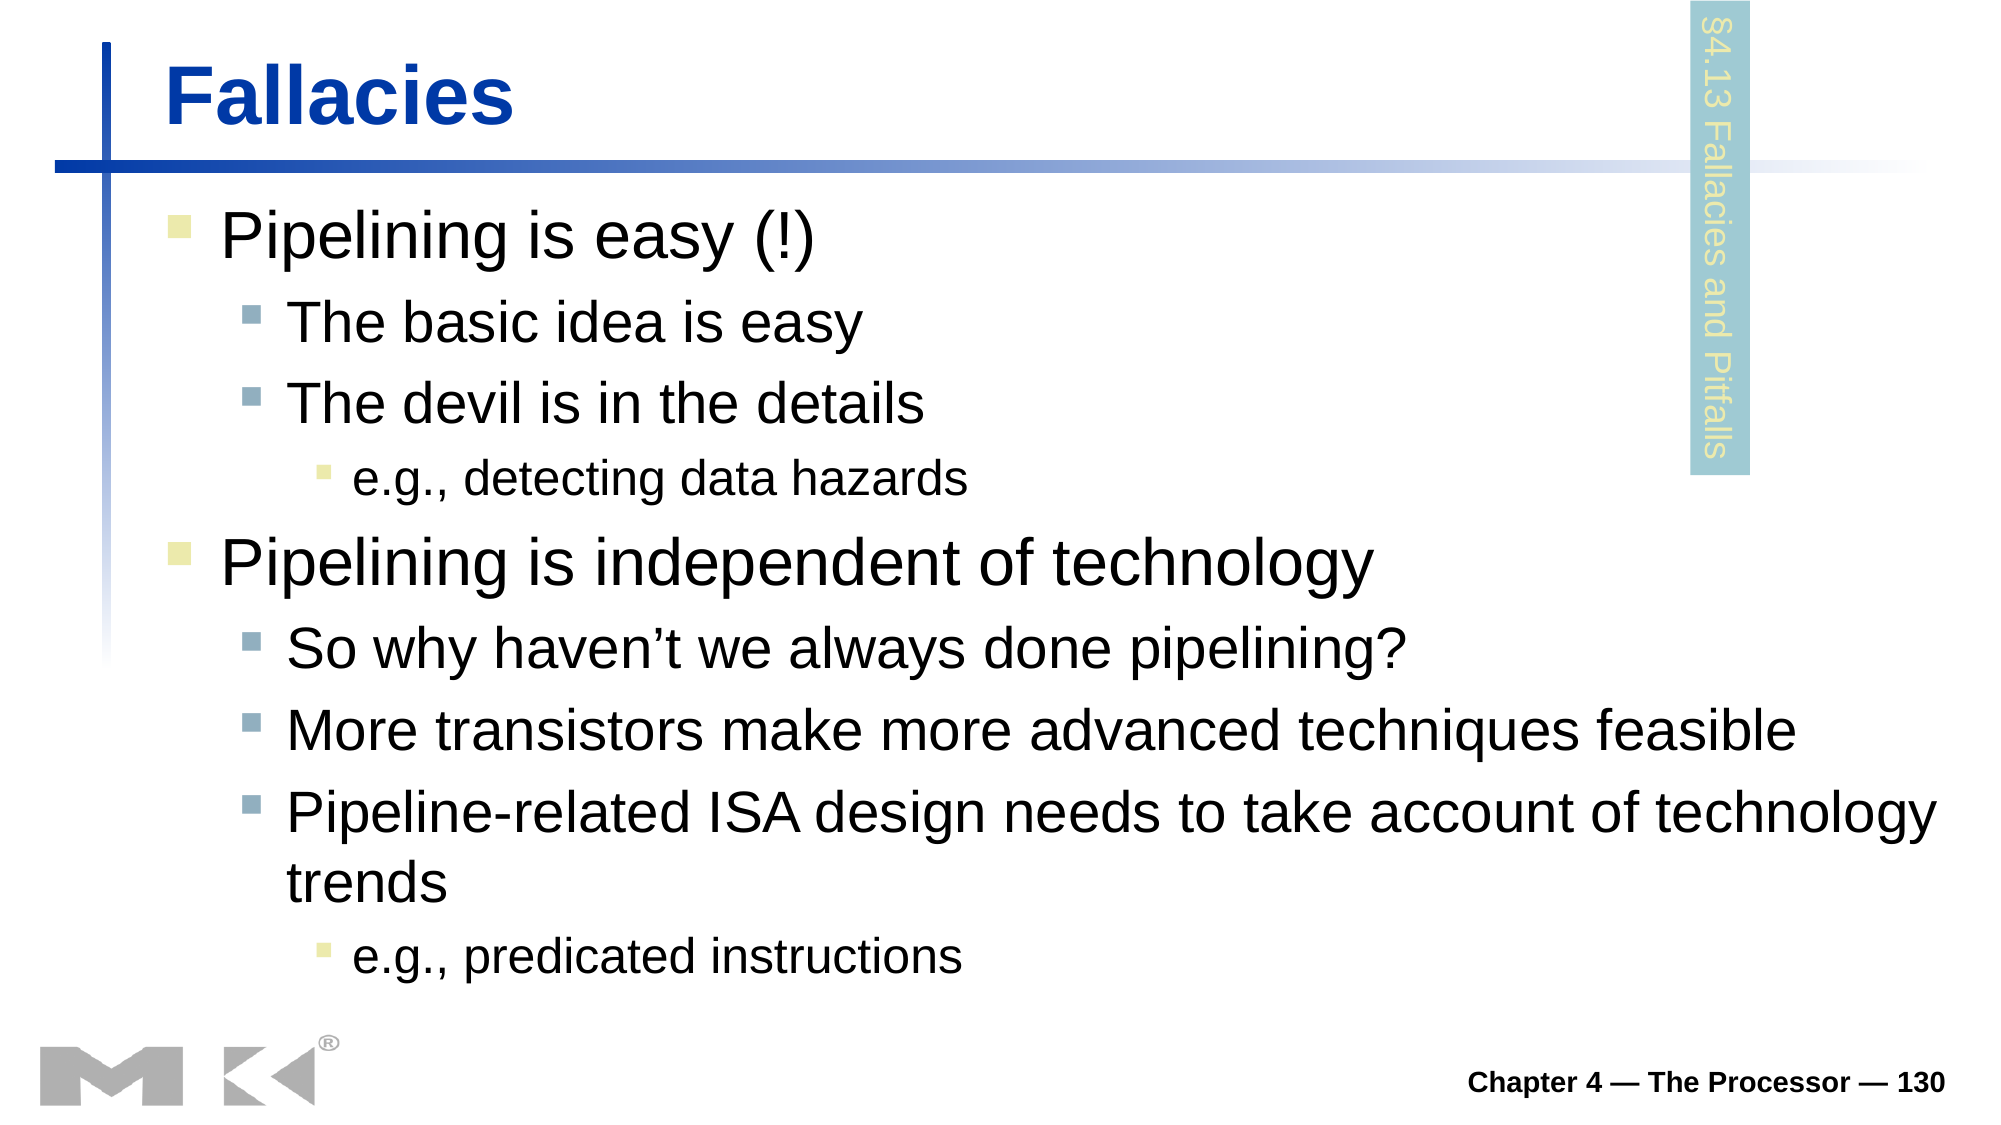

# Fallacies
Pipelining is easy (!)
The basic idea is easy
The devil is in the details
e.g., detecting data hazards
Pipelining is independent of technology
So why haven’t we always done pipelining?
More transistors make more advanced techniques feasible
Pipeline-related ISA design needs to take account of technology trends
e.g., predicated instructions
§4.13 Fallacies and Pitfalls
Chapter 4 — The Processor — 130